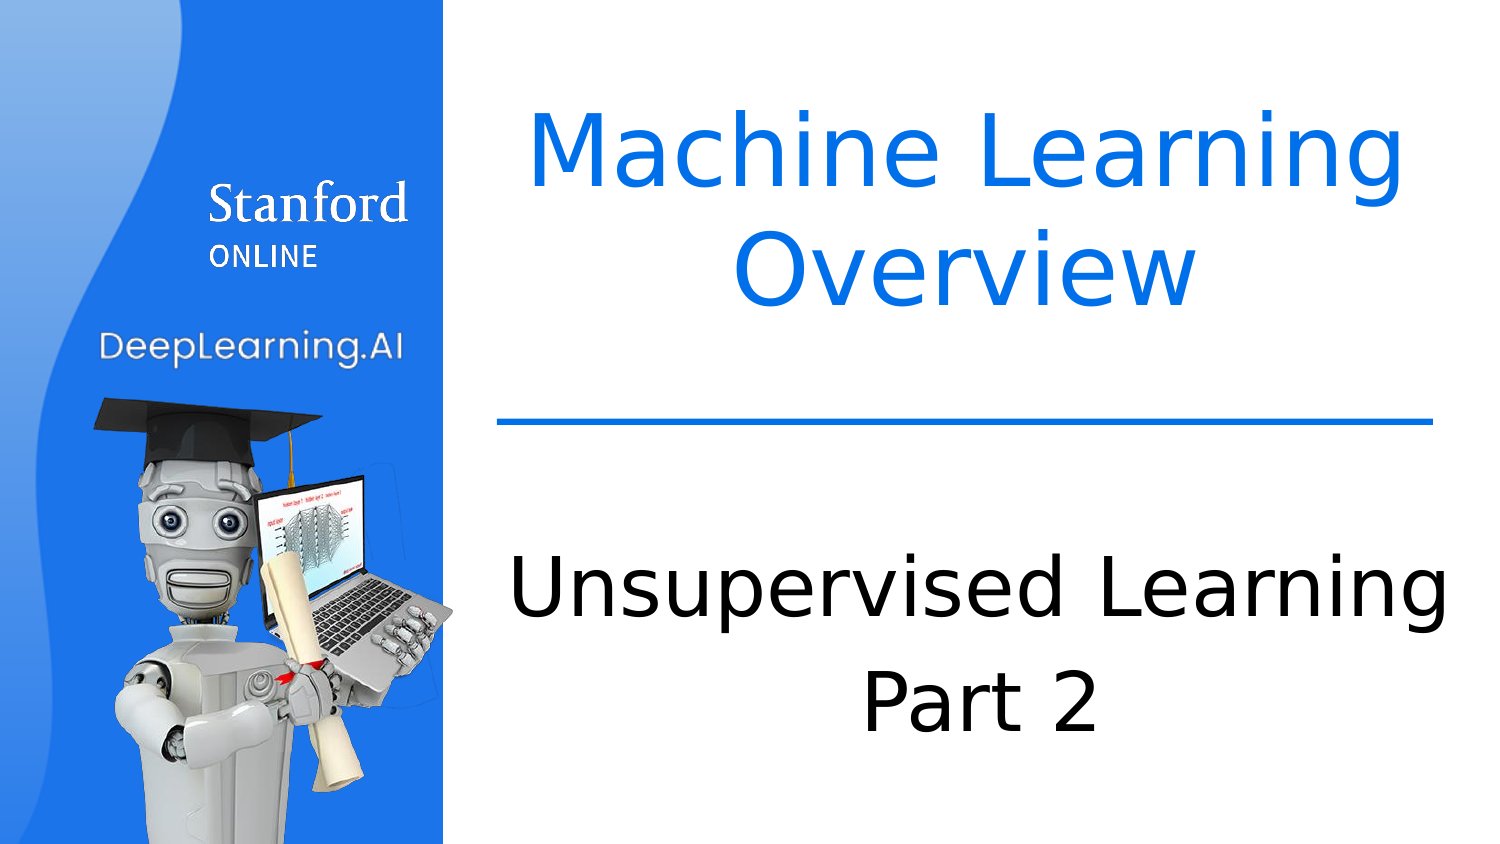

# Machine Learning Overview
Unsupervised Learning Part 2